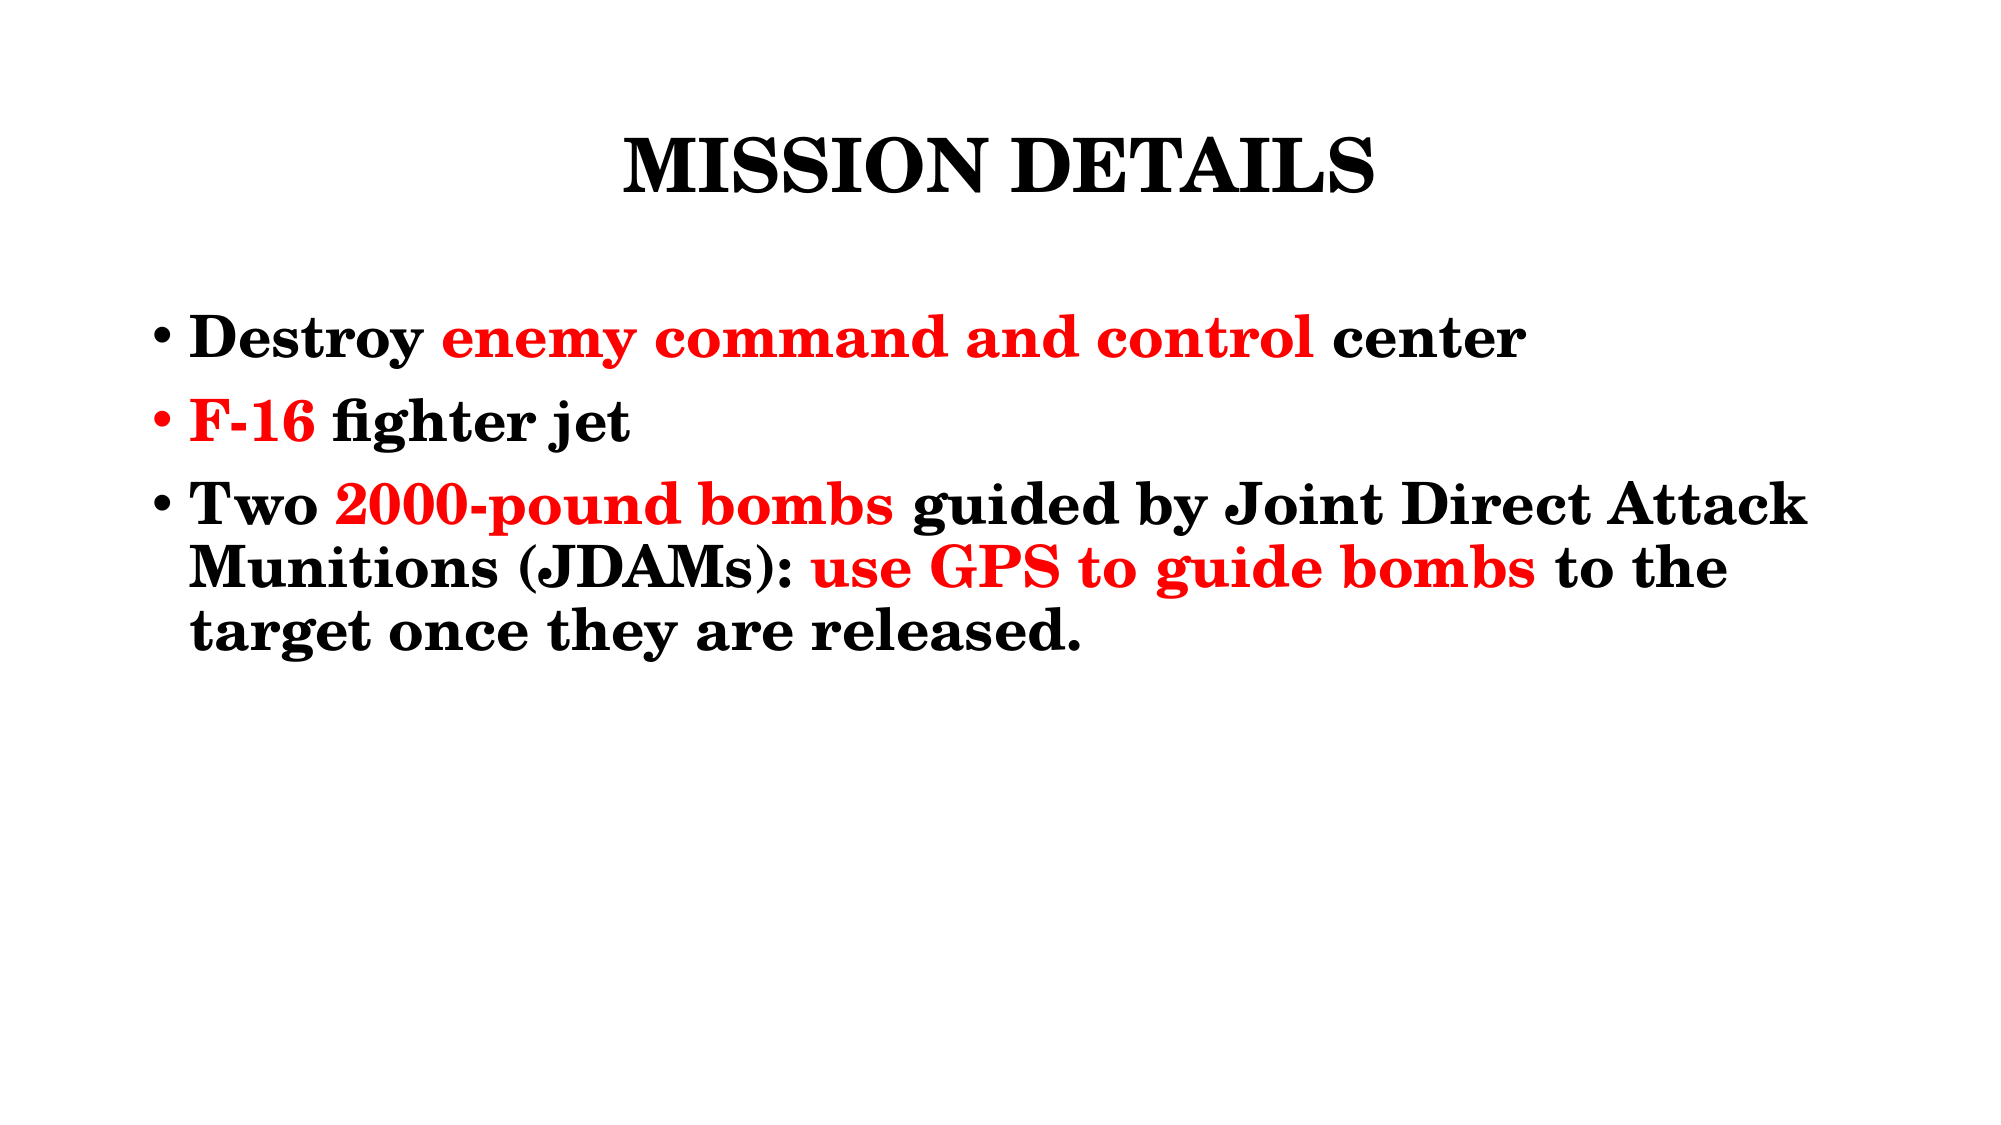

# MISSION DETAILS
Destroy enemy command and control center
F-16 fighter jet
Two 2000-pound bombs guided by Joint Direct Attack Munitions (JDAMs): use GPS to guide bombs to the target once they are released.